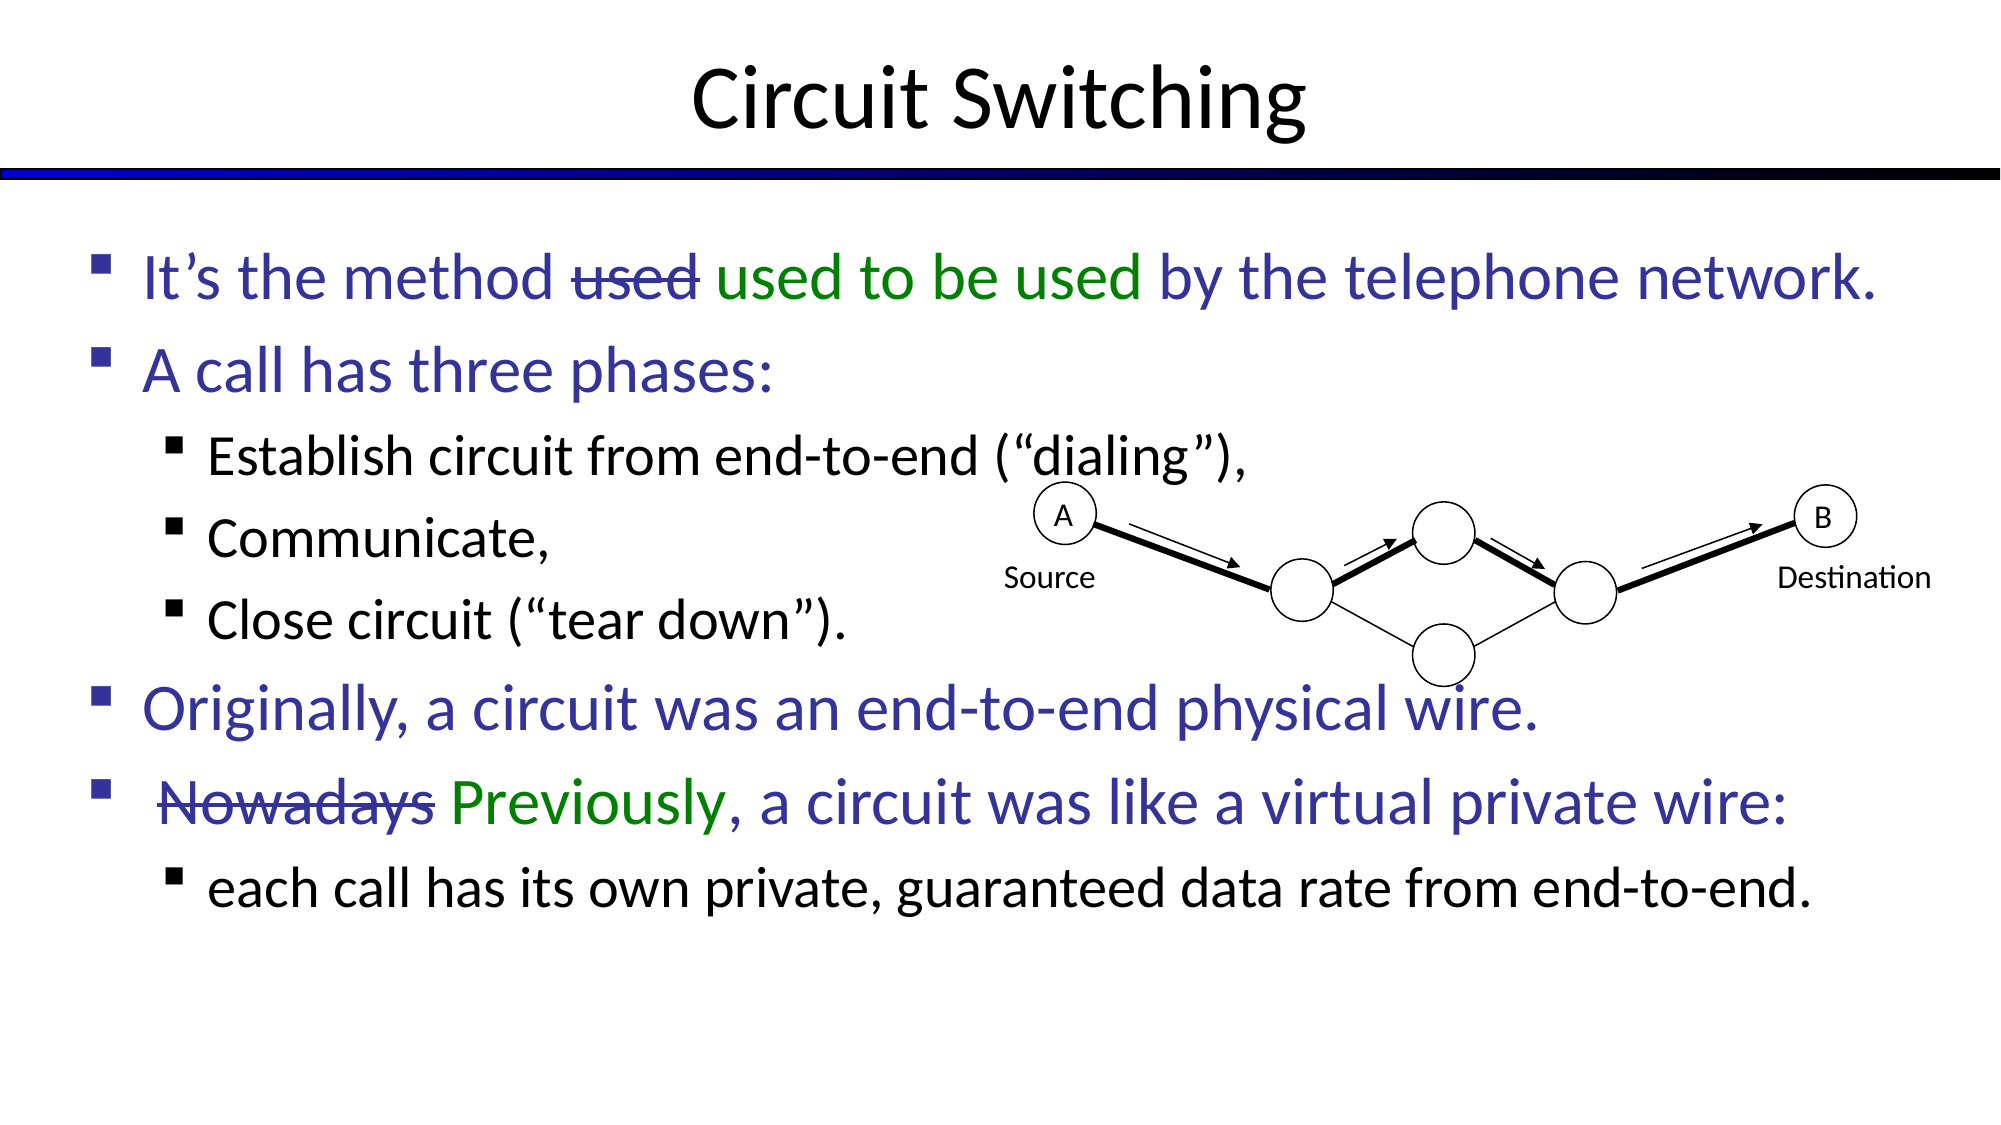

# Circuit Switching
It’s the method used used to be used by the telephone network.
A call has three phases:
Establish circuit from end-to-end (“dialing”),
Communicate,
Close circuit (“tear down”).
Originally, a circuit was an end-to-end physical wire.
 Nowadays Previously, a circuit was like a virtual private wire:
each call has its own private, guaranteed data rate from end-to-end.

A

B

Source
Destination